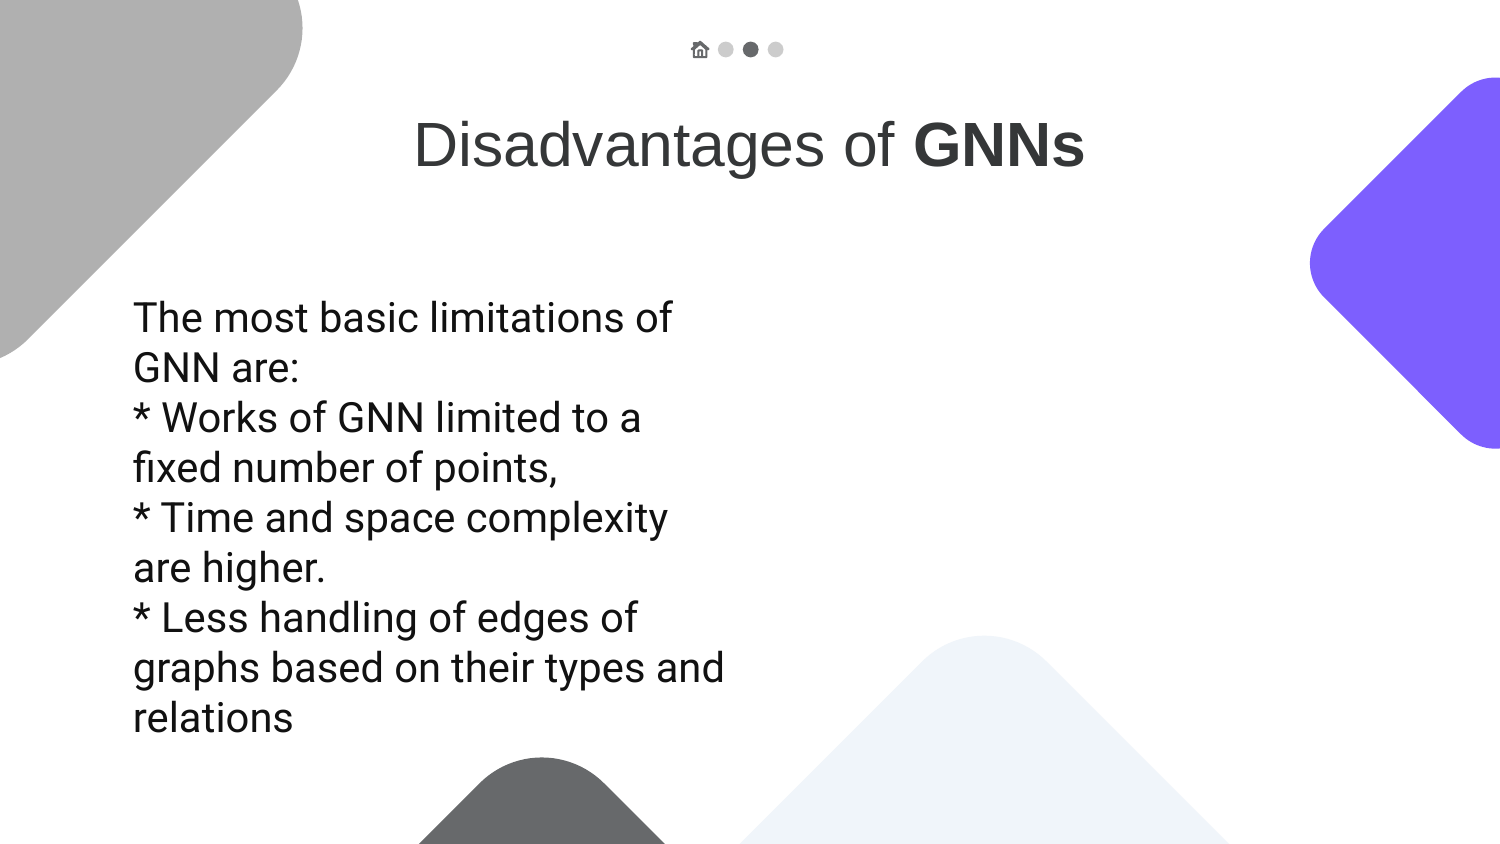

Disadvantages of GNNs
The most basic limitations of GNN are:
* Works of GNN limited to a fixed number of points,
* Time and space complexity are higher.
* Less handling of edges of graphs based on their types and relations